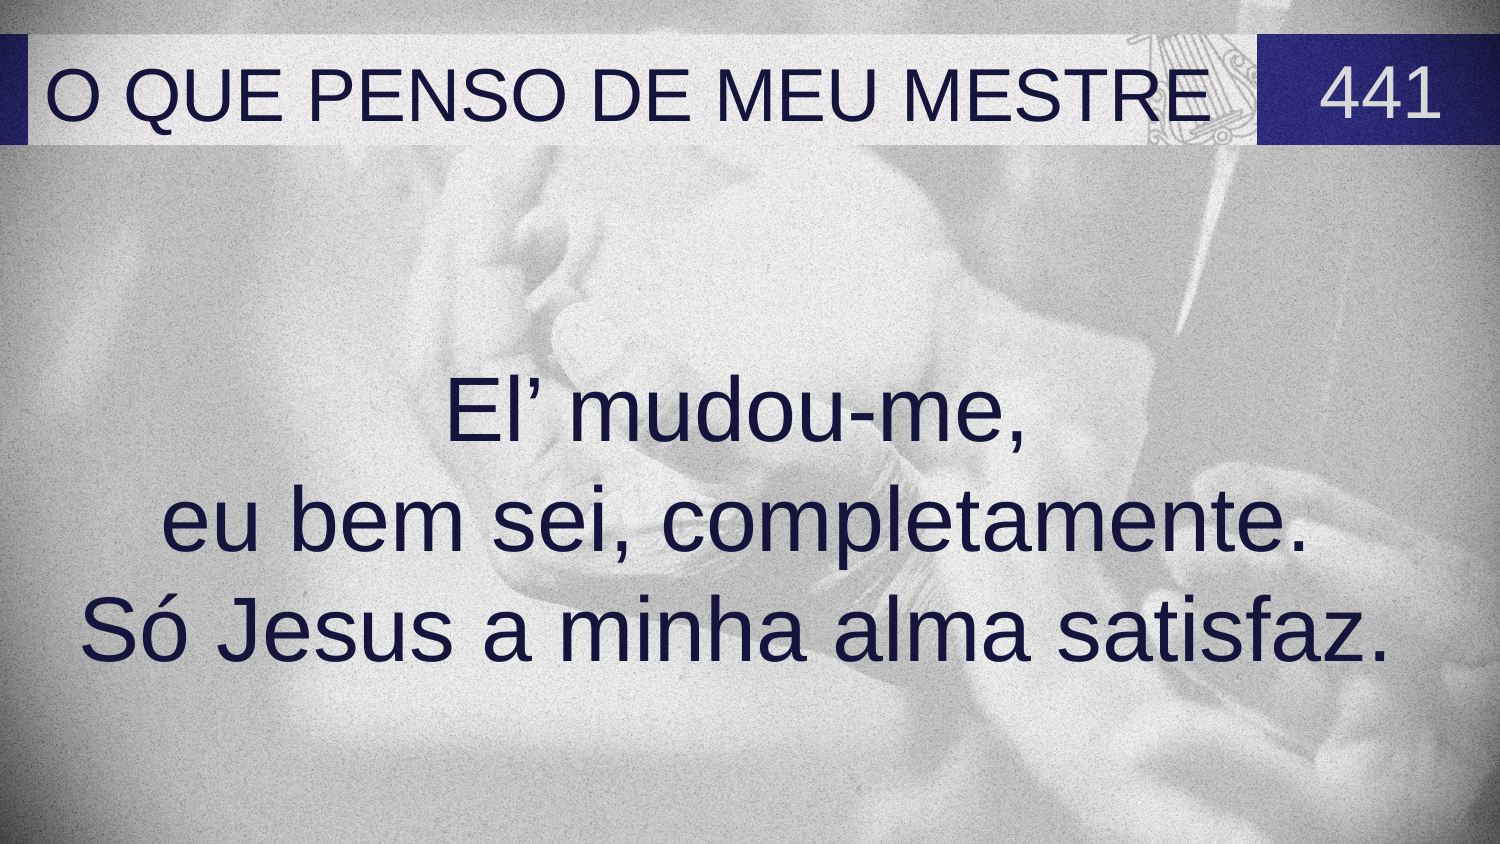

# O QUE PENSO DE MEU MESTRE
441
El’ mudou-me,
eu bem sei, completamente.
Só Jesus a minha alma satisfaz.